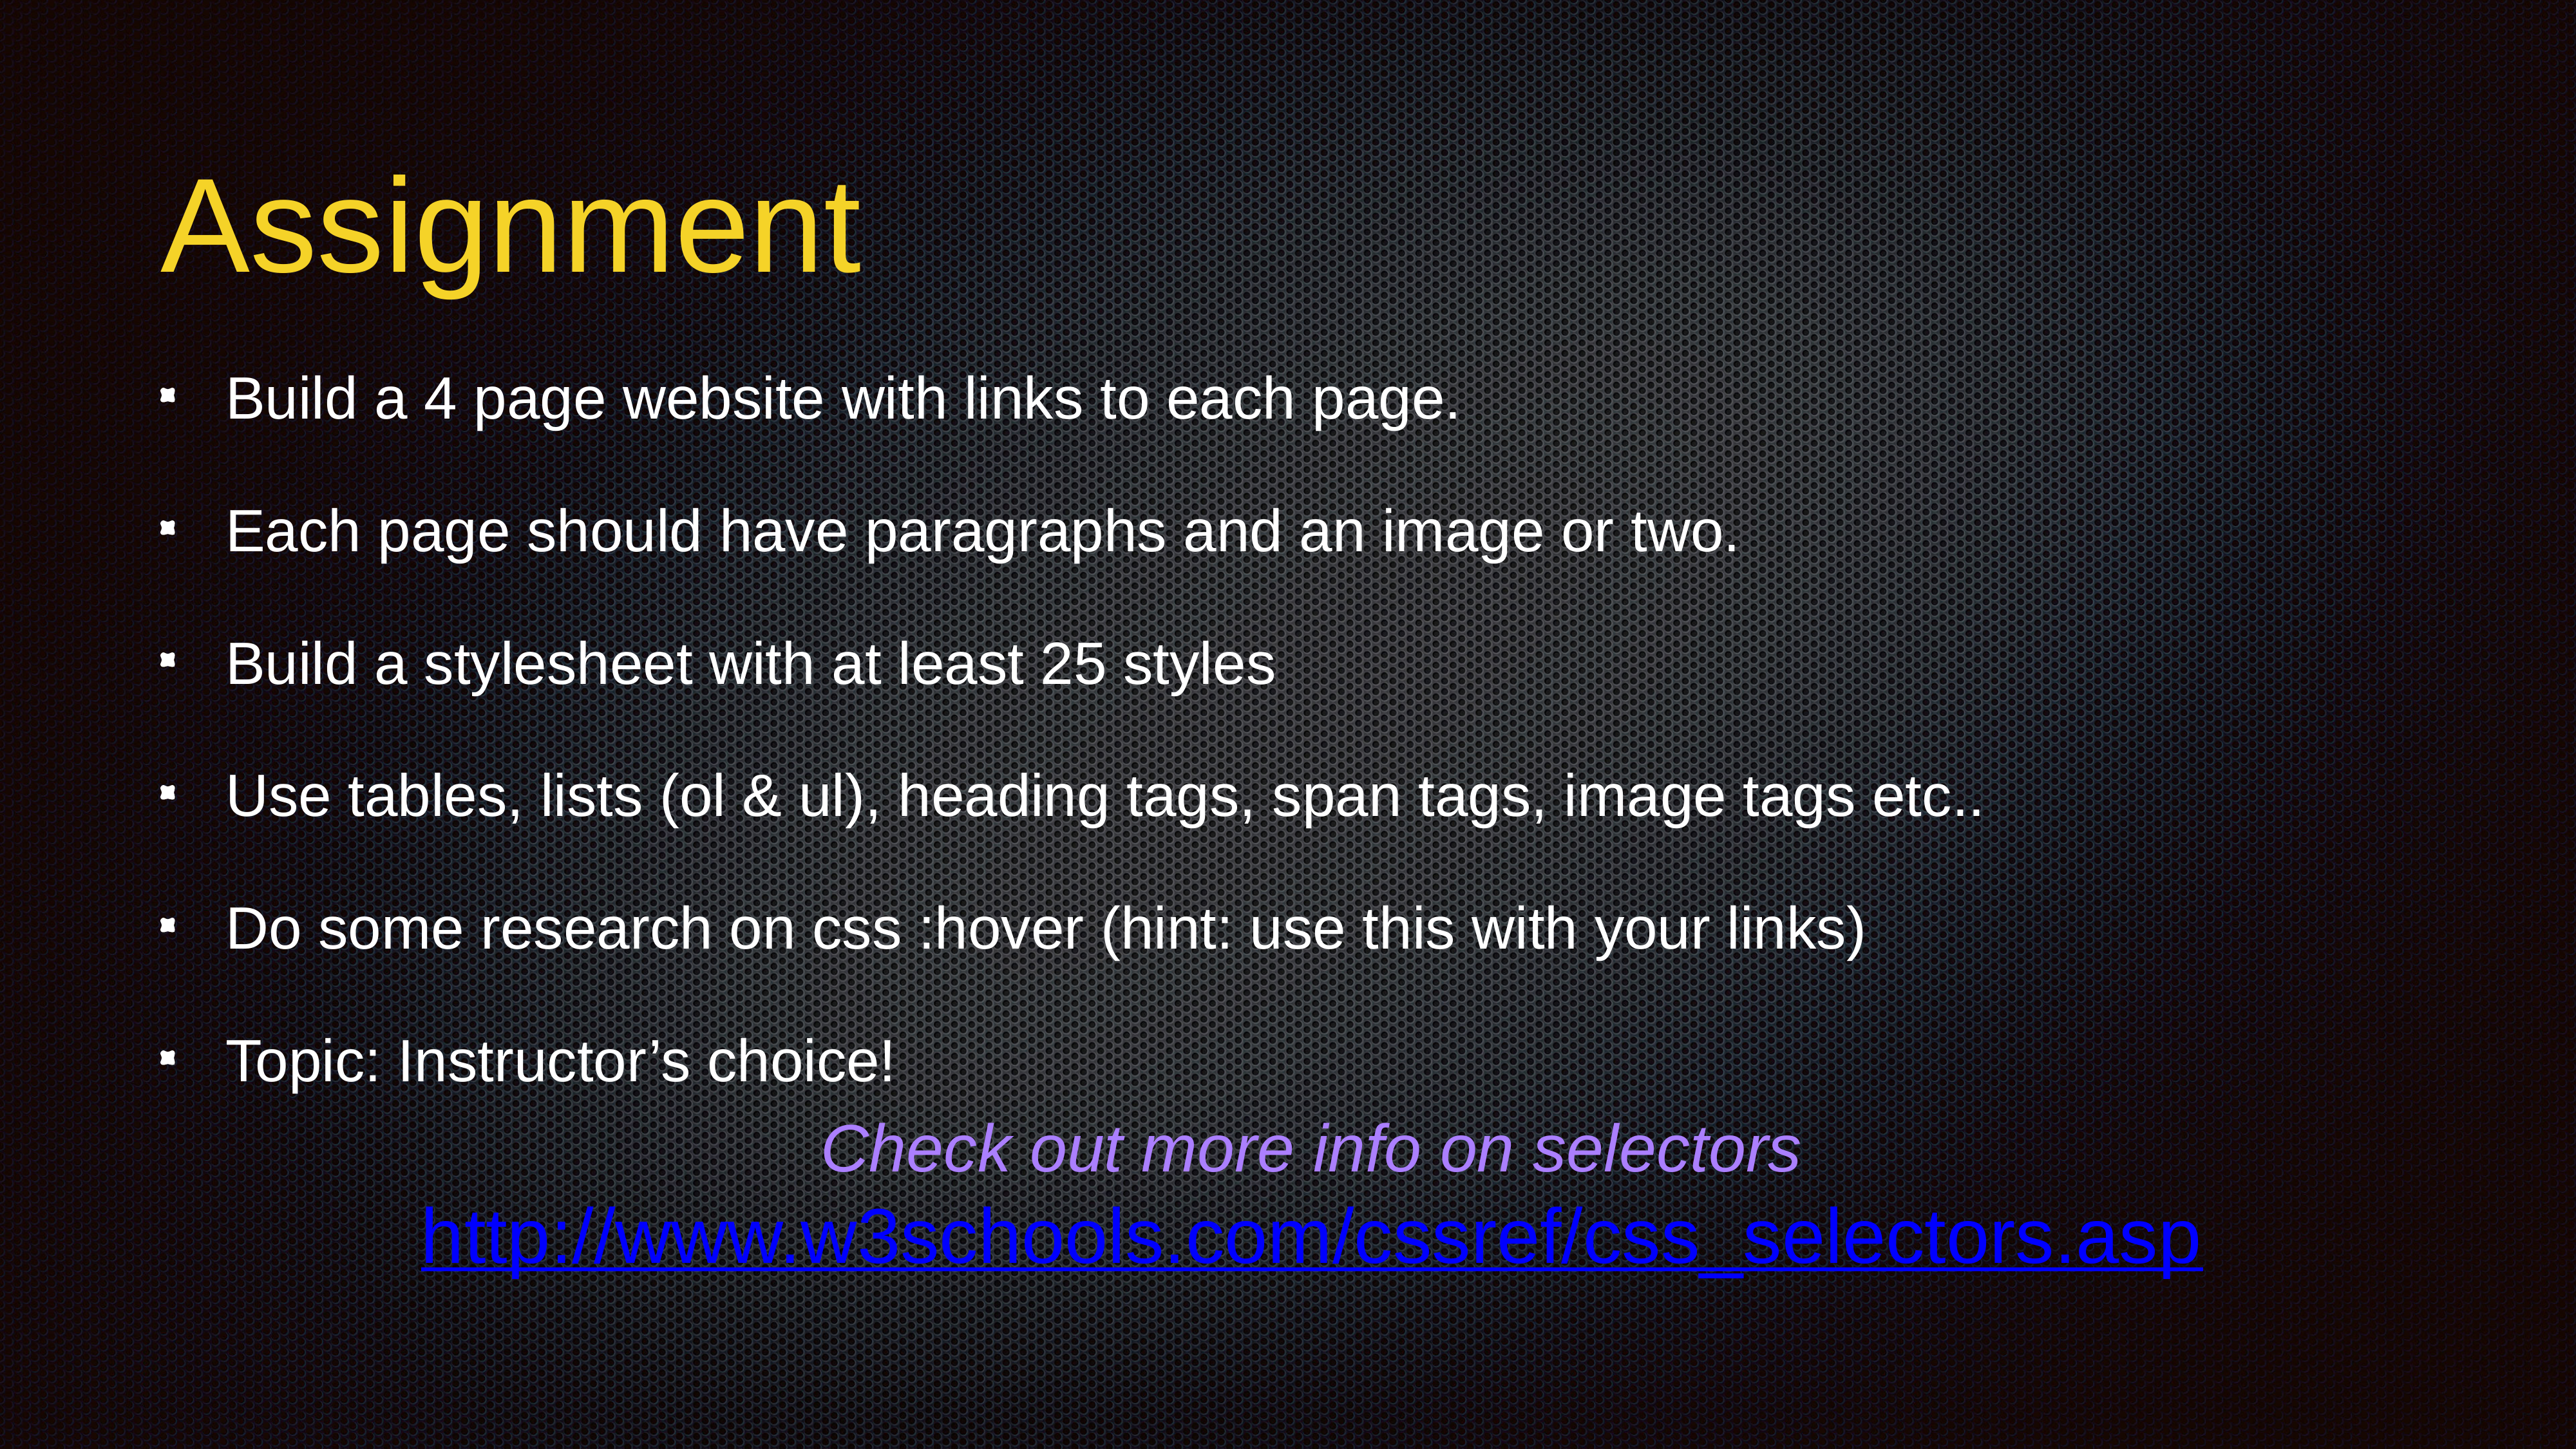

# Assignment
Build a 4 page website with links to each page.
Each page should have paragraphs and an image or two.
Build a stylesheet with at least 25 styles
Use tables, lists (ol & ul), heading tags, span tags, image tags etc..
Do some research on css :hover (hint: use this with your links)
Topic: Instructor’s choice!
Check out more info on selectors
http://www.w3schools.com/cssref/css_selectors.asp